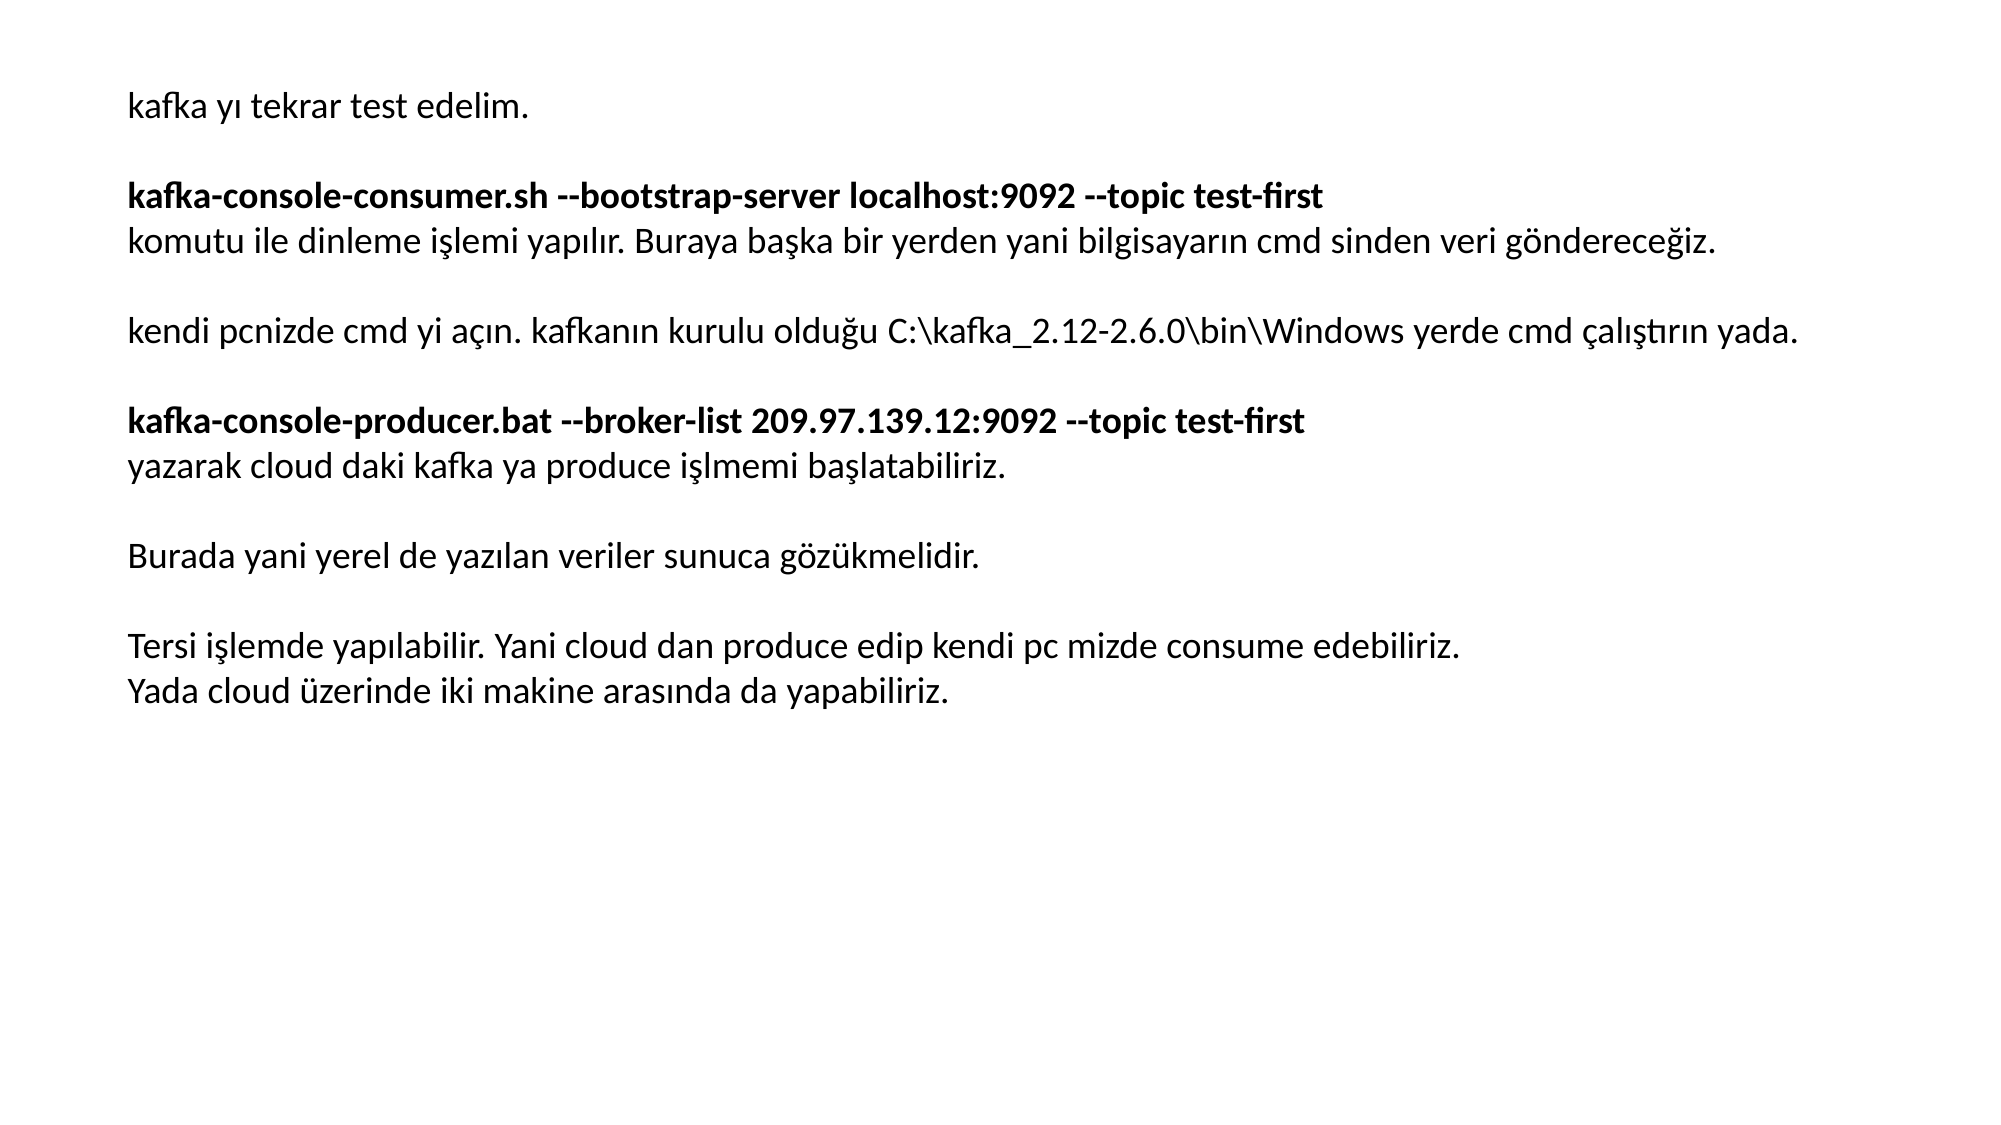

kafka yı tekrar test edelim.

kafka-console-consumer.sh --bootstrap-server localhost:9092 --topic test-first
komutu ile dinleme işlemi yapılır. Buraya başka bir yerden yani bilgisayarın cmd sinden veri göndereceğiz.

kendi pcnizde cmd yi açın. kafkanın kurulu olduğu C:\kafka_2.12-2.6.0\bin\Windows yerde cmd çalıştırın yada.

kafka-console-producer.bat --broker-list 209.97.139.12:9092 --topic test-first
yazarak cloud daki kafka ya produce işlmemi başlatabiliriz.

Burada yani yerel de yazılan veriler sunuca gözükmelidir.

Tersi işlemde yapılabilir. Yani cloud dan produce edip kendi pc mizde consume edebiliriz.
Yada cloud üzerinde iki makine arasında da yapabiliriz.